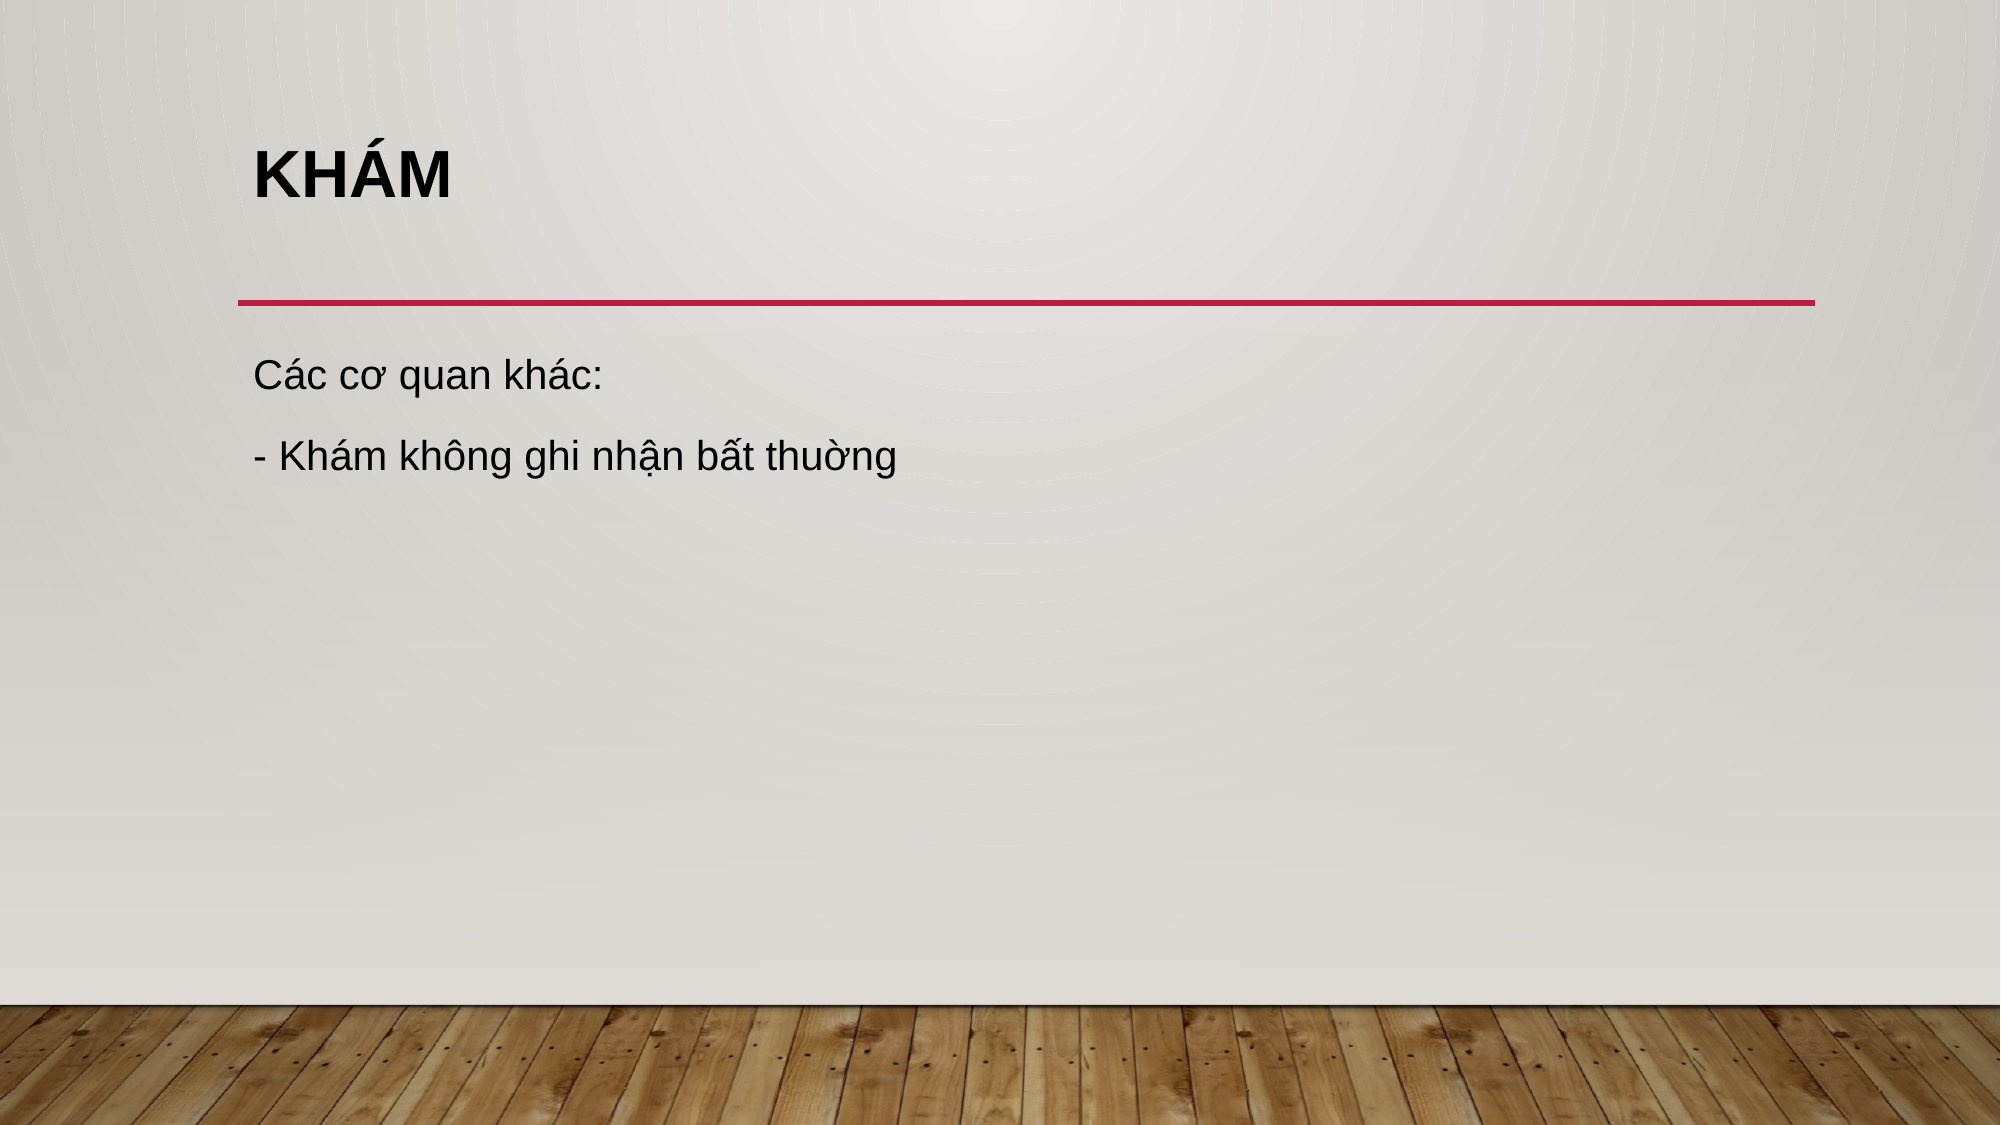

# Khám
Các cơ quan khác:
- Khám không ghi nhận bất thuờng